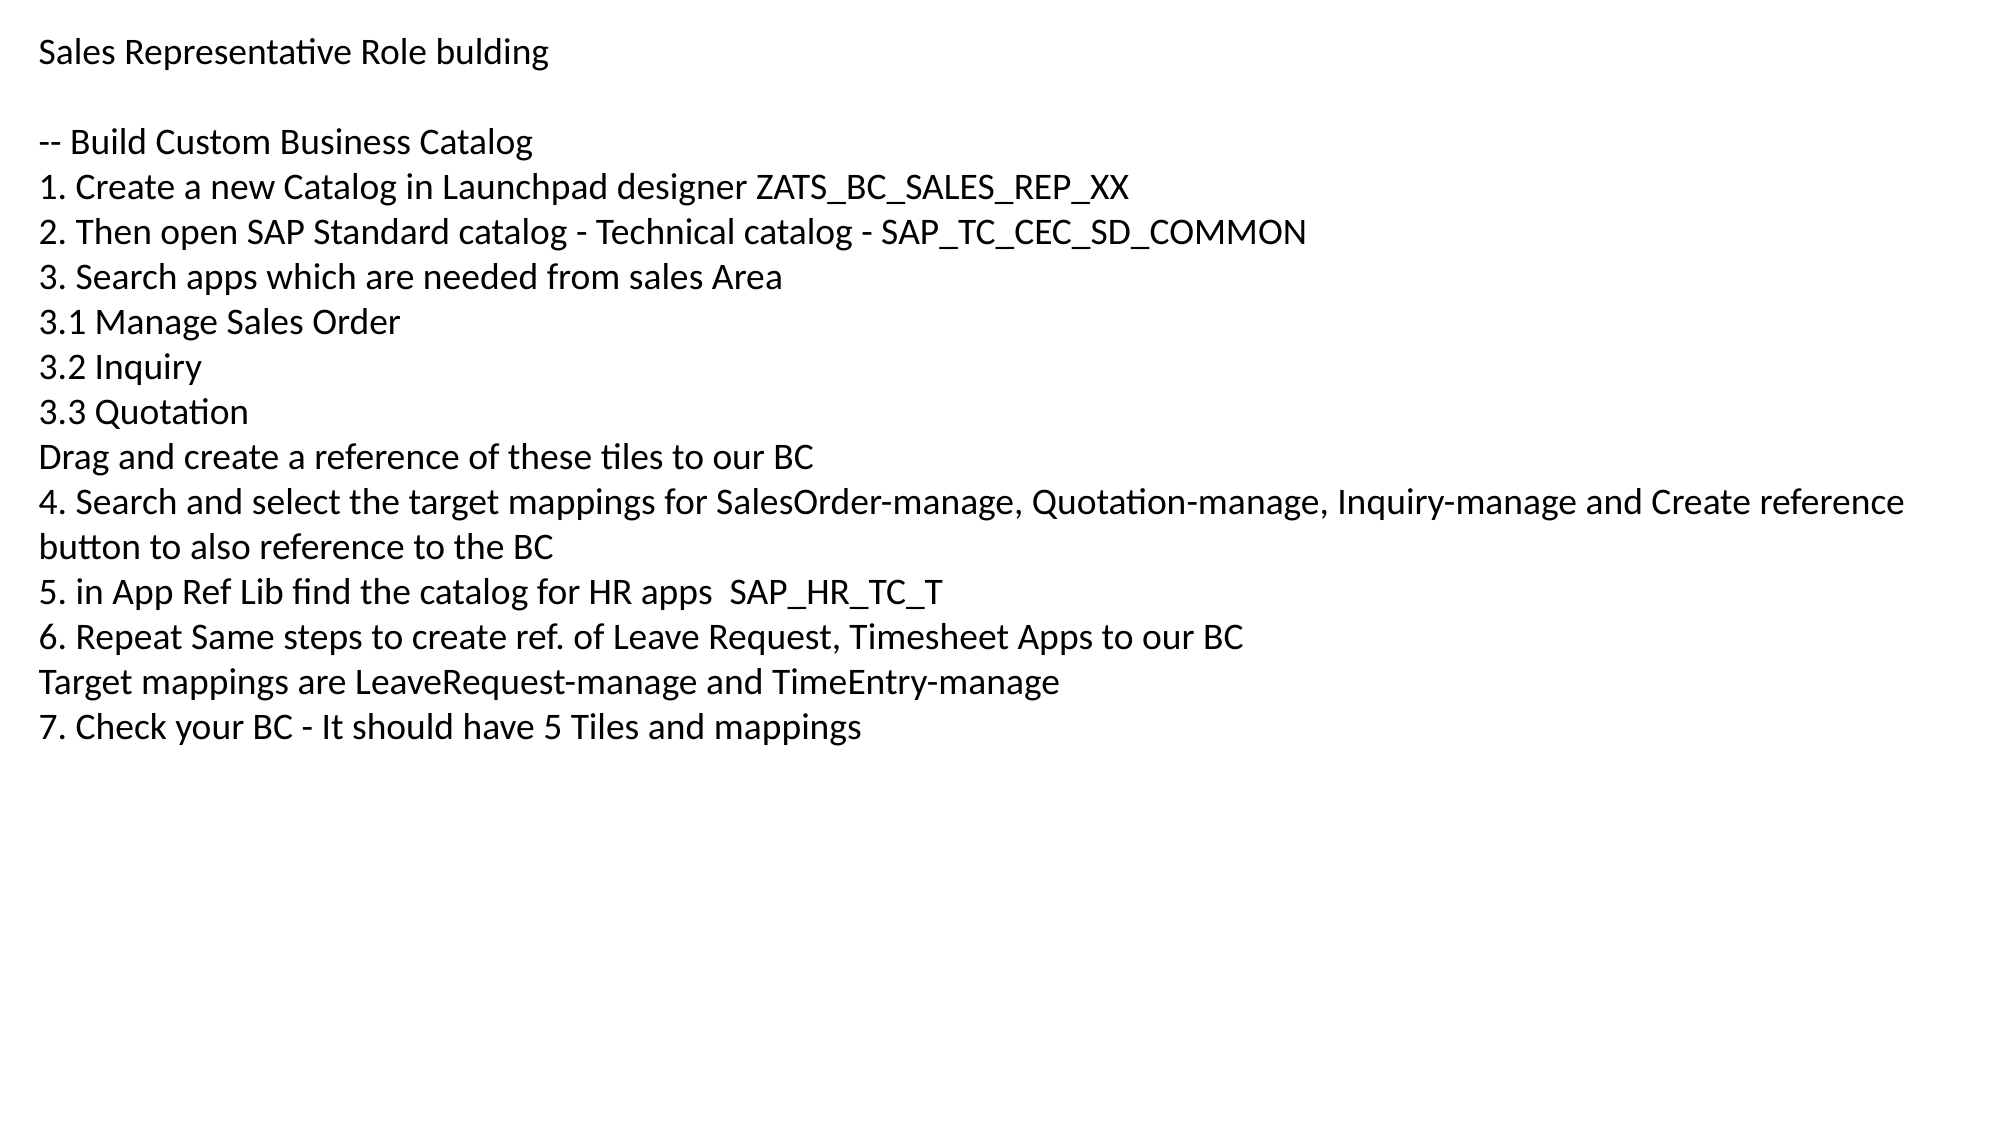

Sales Representative Role bulding

-- Build Custom Business Catalog
1. Create a new Catalog in Launchpad designer ZATS_BC_SALES_REP_XX
2. Then open SAP Standard catalog - Technical catalog - SAP_TC_CEC_SD_COMMON
3. Search apps which are needed from sales Area
3.1 Manage Sales Order
3.2 Inquiry
3.3 Quotation
Drag and create a reference of these tiles to our BC
4. Search and select the target mappings for SalesOrder-manage, Quotation-manage, Inquiry-manage and Create reference button to also reference to the BC
5. in App Ref Lib find the catalog for HR apps  SAP_HR_TC_T
6. Repeat Same steps to create ref. of Leave Request, Timesheet Apps to our BC
Target mappings are LeaveRequest-manage and TimeEntry-manage
7. Check your BC - It should have 5 Tiles and mappings